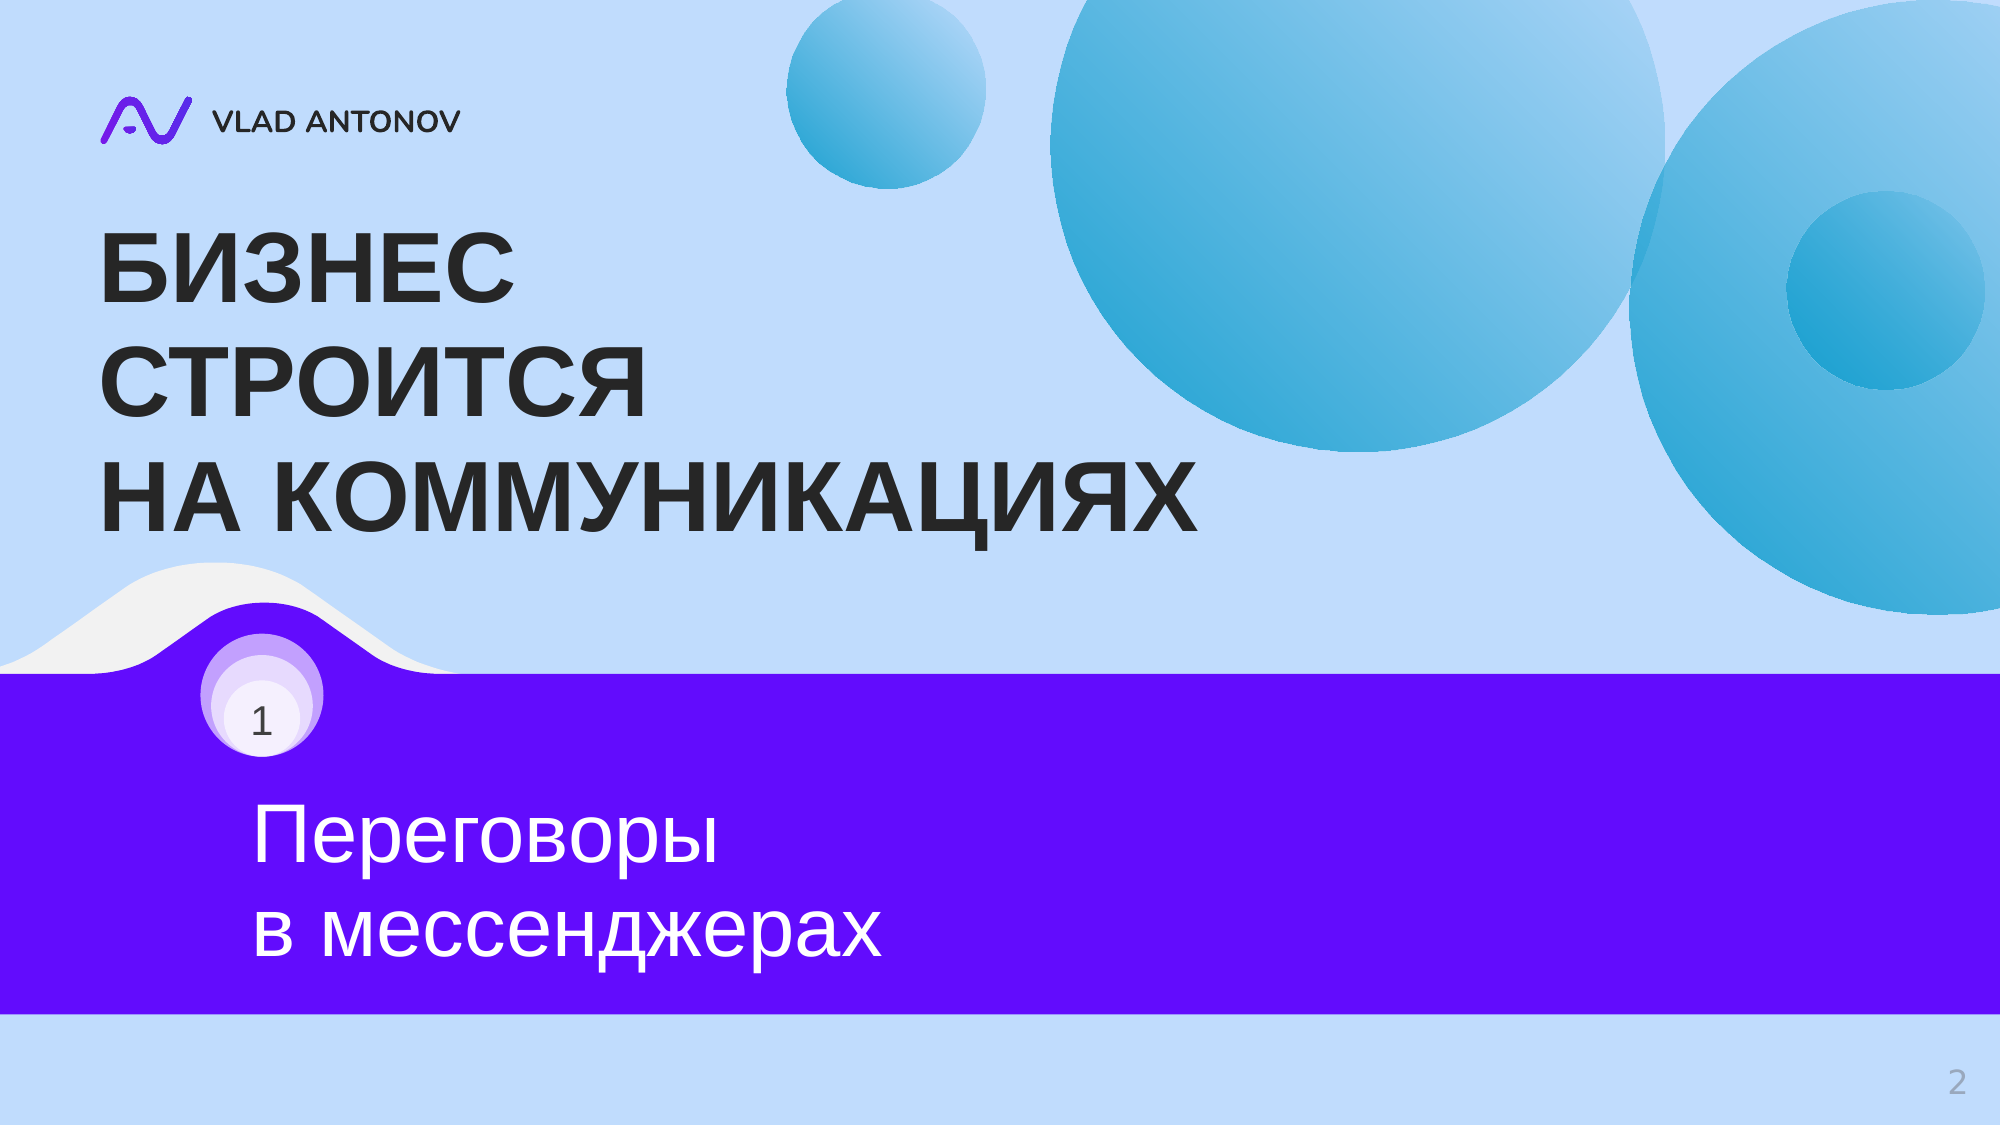

БИЗНЕС
СТРОИТСЯ
НА КОММУНИКАЦИЯХ

1
Переговоры
в мессенджерах